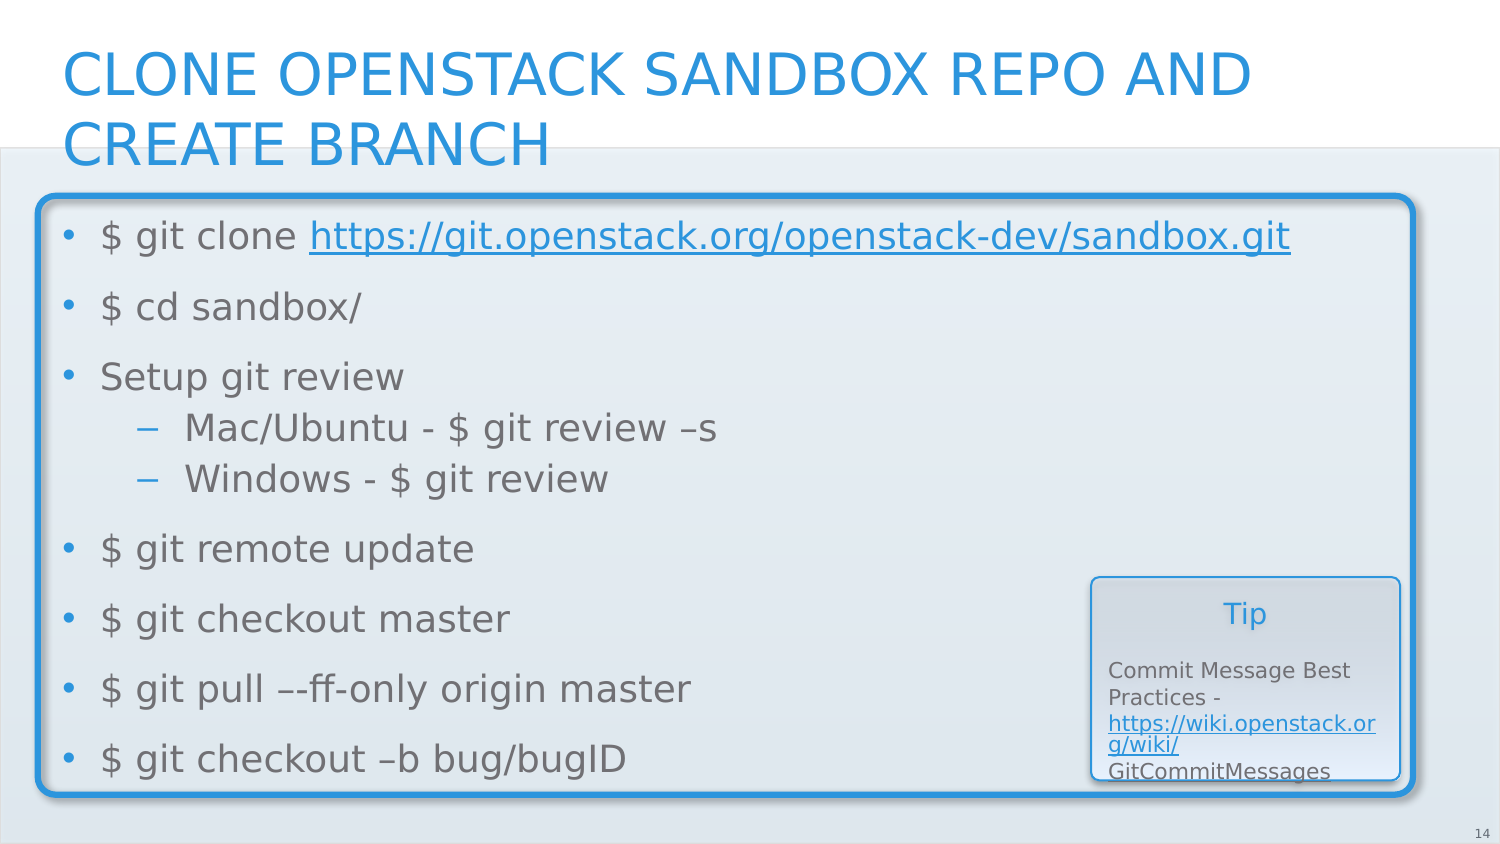

# Clone openstack SANDBOX repo and create branch

$ git clone https://git.openstack.org/openstack-dev/sandbox.git
$ cd sandbox/
Setup git review
Mac/Ubuntu - $ git review –s
Windows - $ git review
$ git remote update
$ git checkout master
$ git pull –-ff-only origin master
$ git checkout –b bug/bugID
Tip

Commit Message Best Practices - https://wiki.openstack.org/wiki/GitCommitMessages